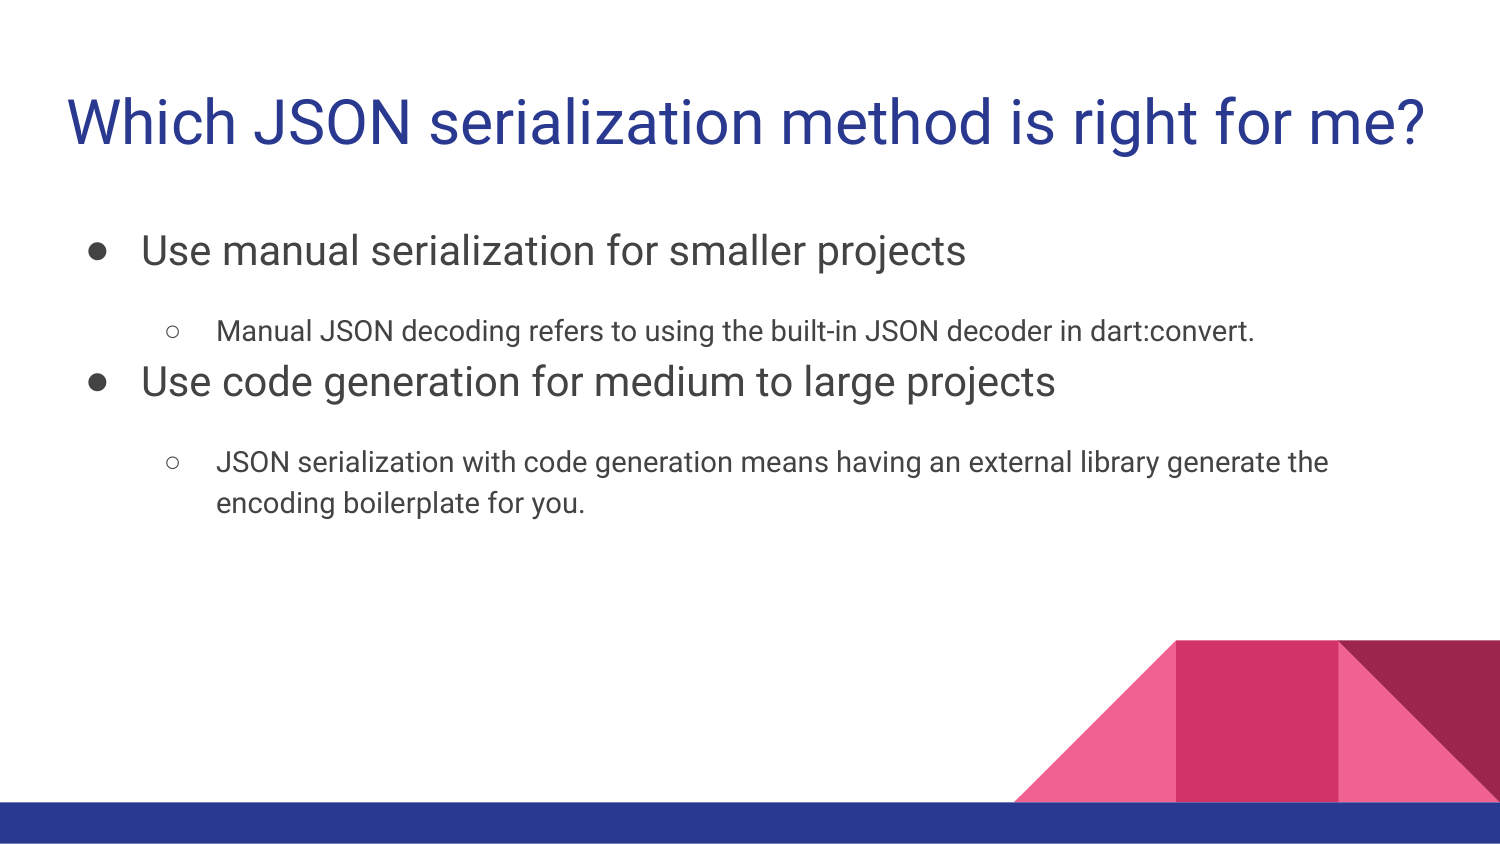

# Which JSON serialization method is right for me?
Use manual serialization for smaller projects
Manual JSON decoding refers to using the built-in JSON decoder in dart:convert.
Use code generation for medium to large projects
JSON serialization with code generation means having an external library generate the encoding boilerplate for you.